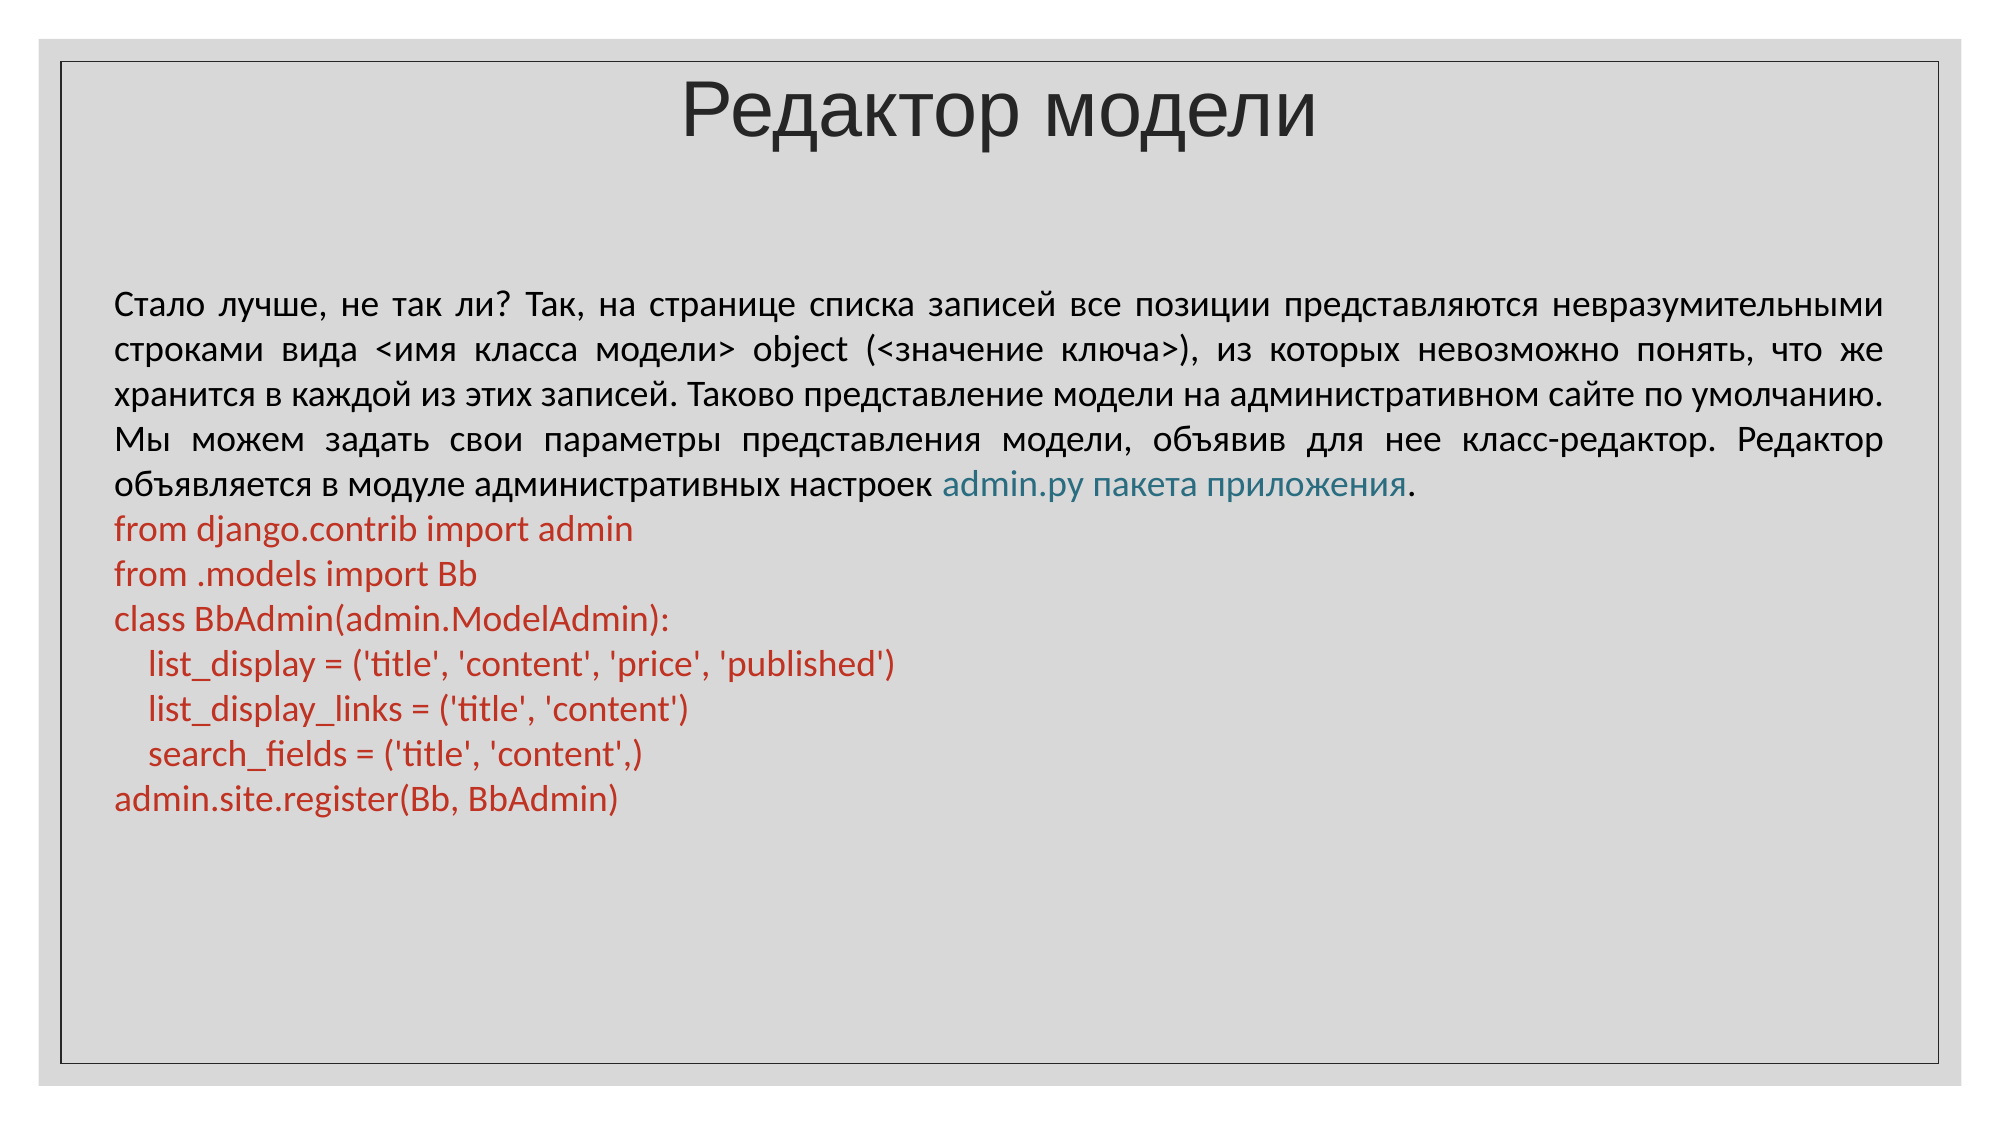

Редактор модели
Стало лучше, не так ли? Так, на странице списка записей все позиции представляются невразумительными строками вида <имя класса модели> object (<значение ключа>), из которых невозможно понять, что же хранится в каждой из этих записей. Таково представление модели на административном сайте по умолчанию. Мы можем задать свои параметры представления модели, объявив для нее класс-редактор. Редактор объявляется в модуле административных настроек admin.py пакета прило­жения.
from django.contrib import admin
from .models import Вb
class BbAdmin(admin.ModelAdmin):
    list_display = ('title', 'content', 'price', 'published')
    list_display_links = ('title', 'content')
    search_fields = ('title', 'content',)
admin.site.register(Bb, BbAdmin)